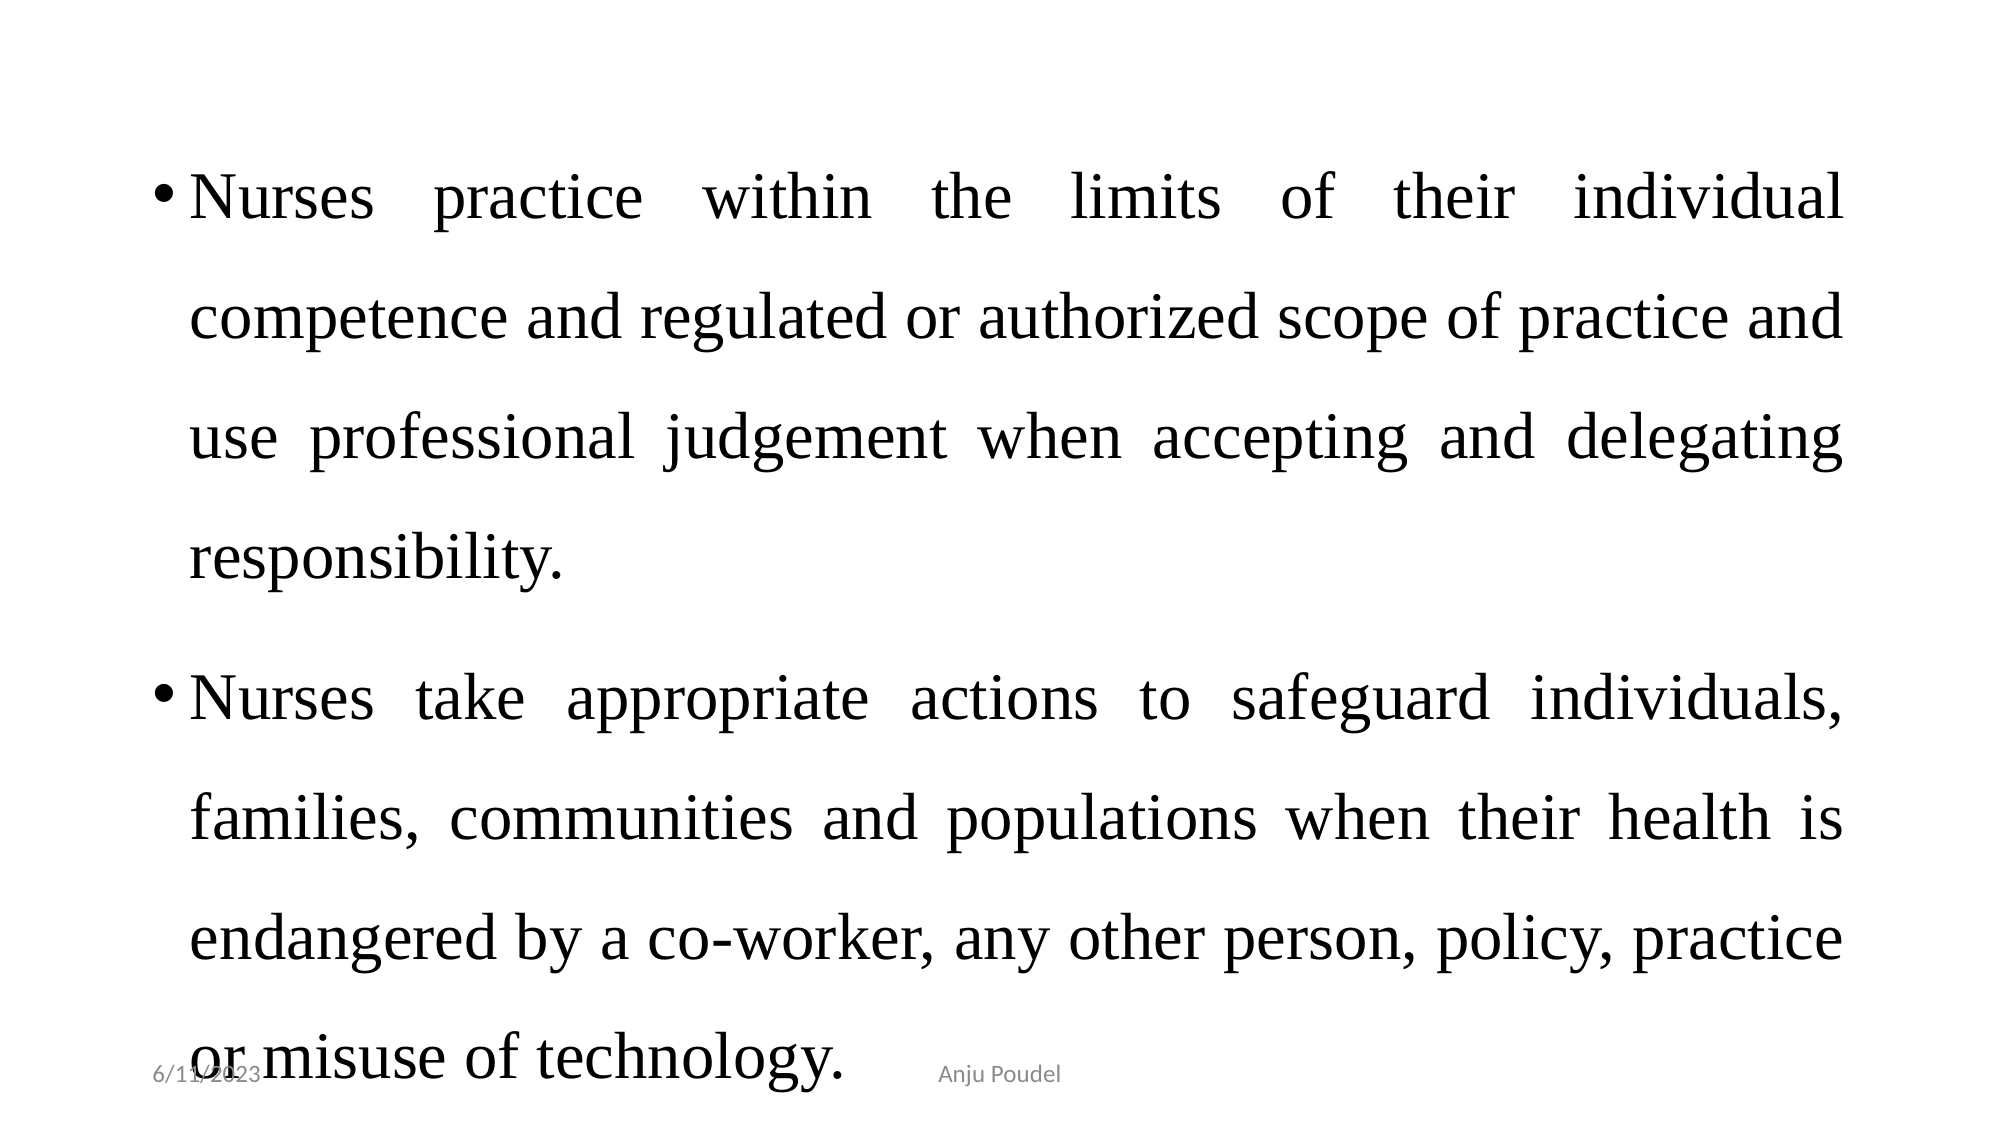

Nurses practice within the limits of their individual competence and regulated or authorized scope of practice and use professional judgement when accepting and delegating responsibility.
Nurses take appropriate actions to safeguard individuals, families, communities and populations when their health is endangered by a co-worker, any other person, policy, practice or misuse of technology.

6/11/2023
Anju Poudel